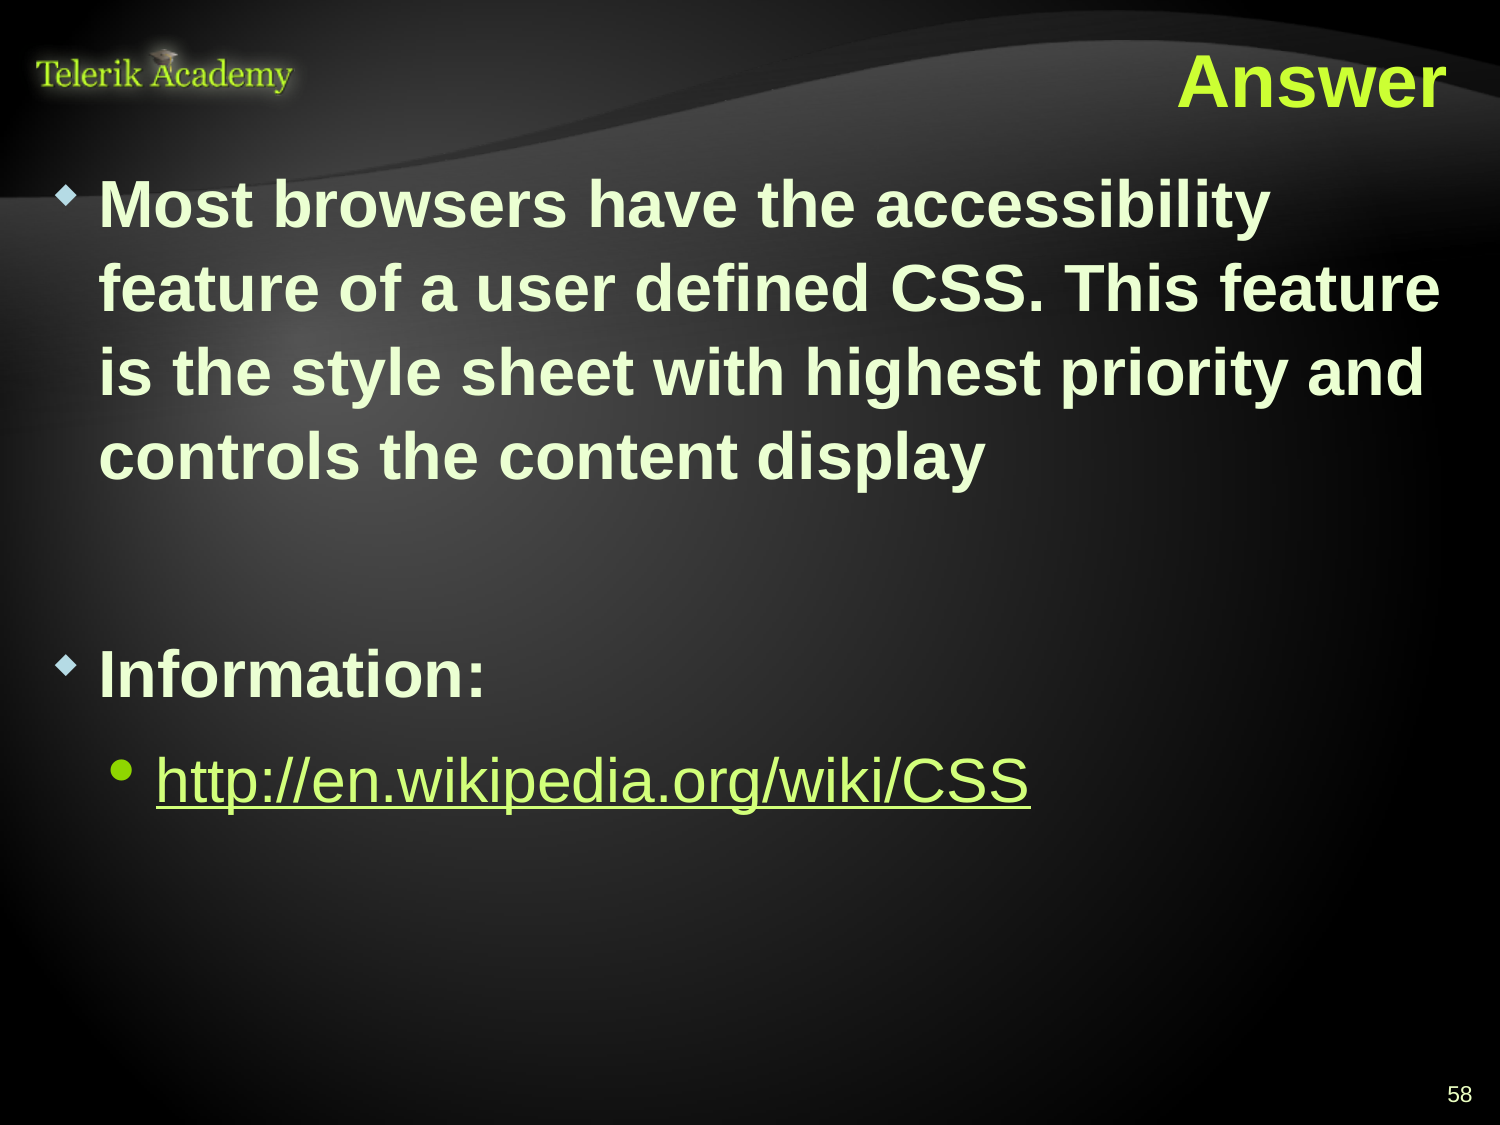

# Answer
Most browsers have the accessibility feature of a user defined CSS. This feature is the style sheet with highest priority and controls the content display

Information:
http://en.wikipedia.org/wiki/CSS
58